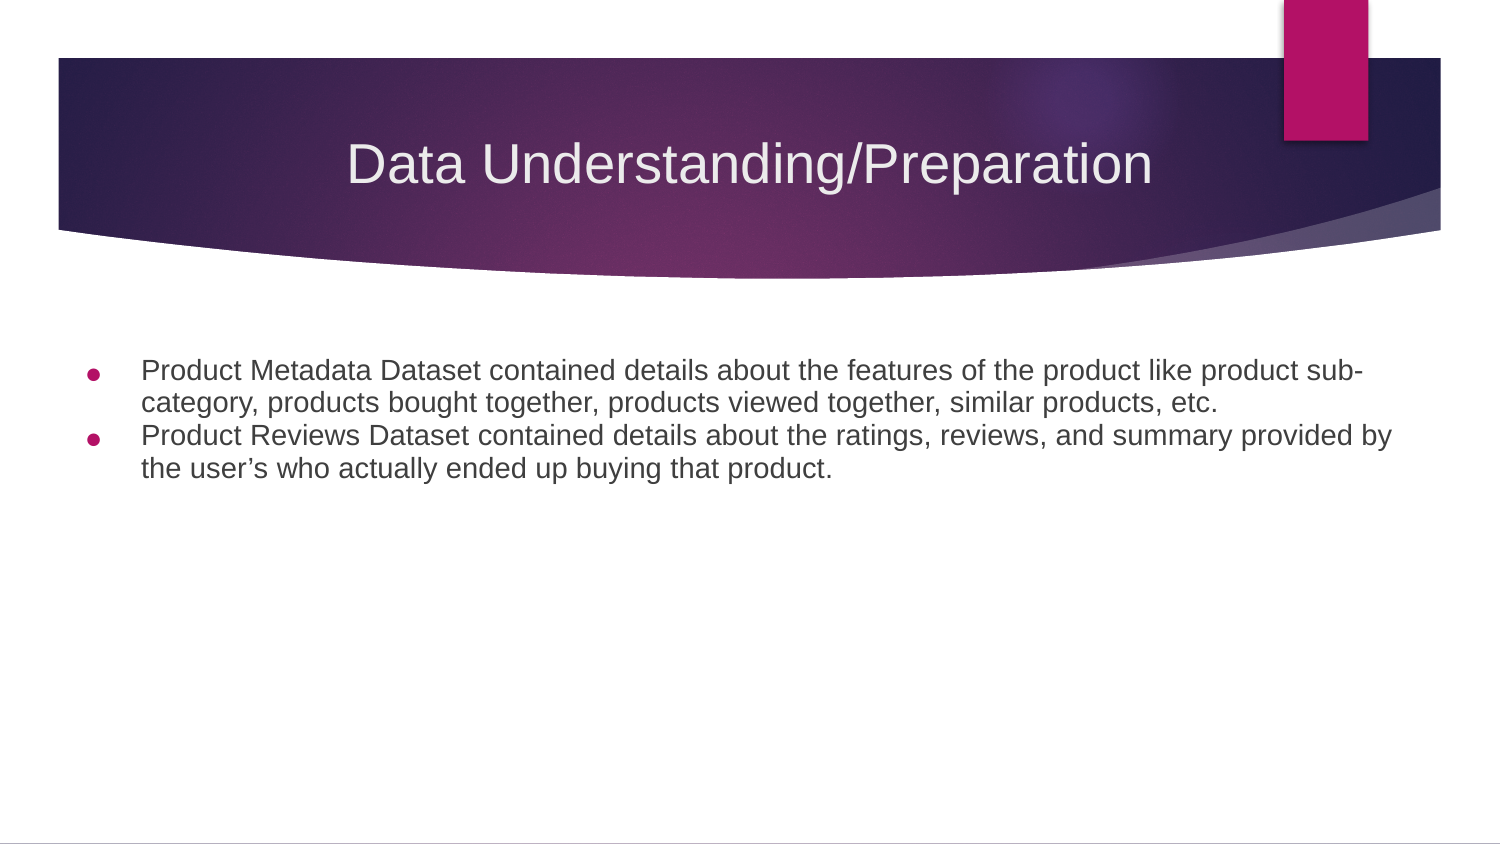

# Data Understanding/Preparation
Product Metadata Dataset contained details about the features of the product like product sub-category, products bought together, products viewed together, similar products, etc.
Product Reviews Dataset contained details about the ratings, reviews, and summary provided by the user’s who actually ended up buying that product.